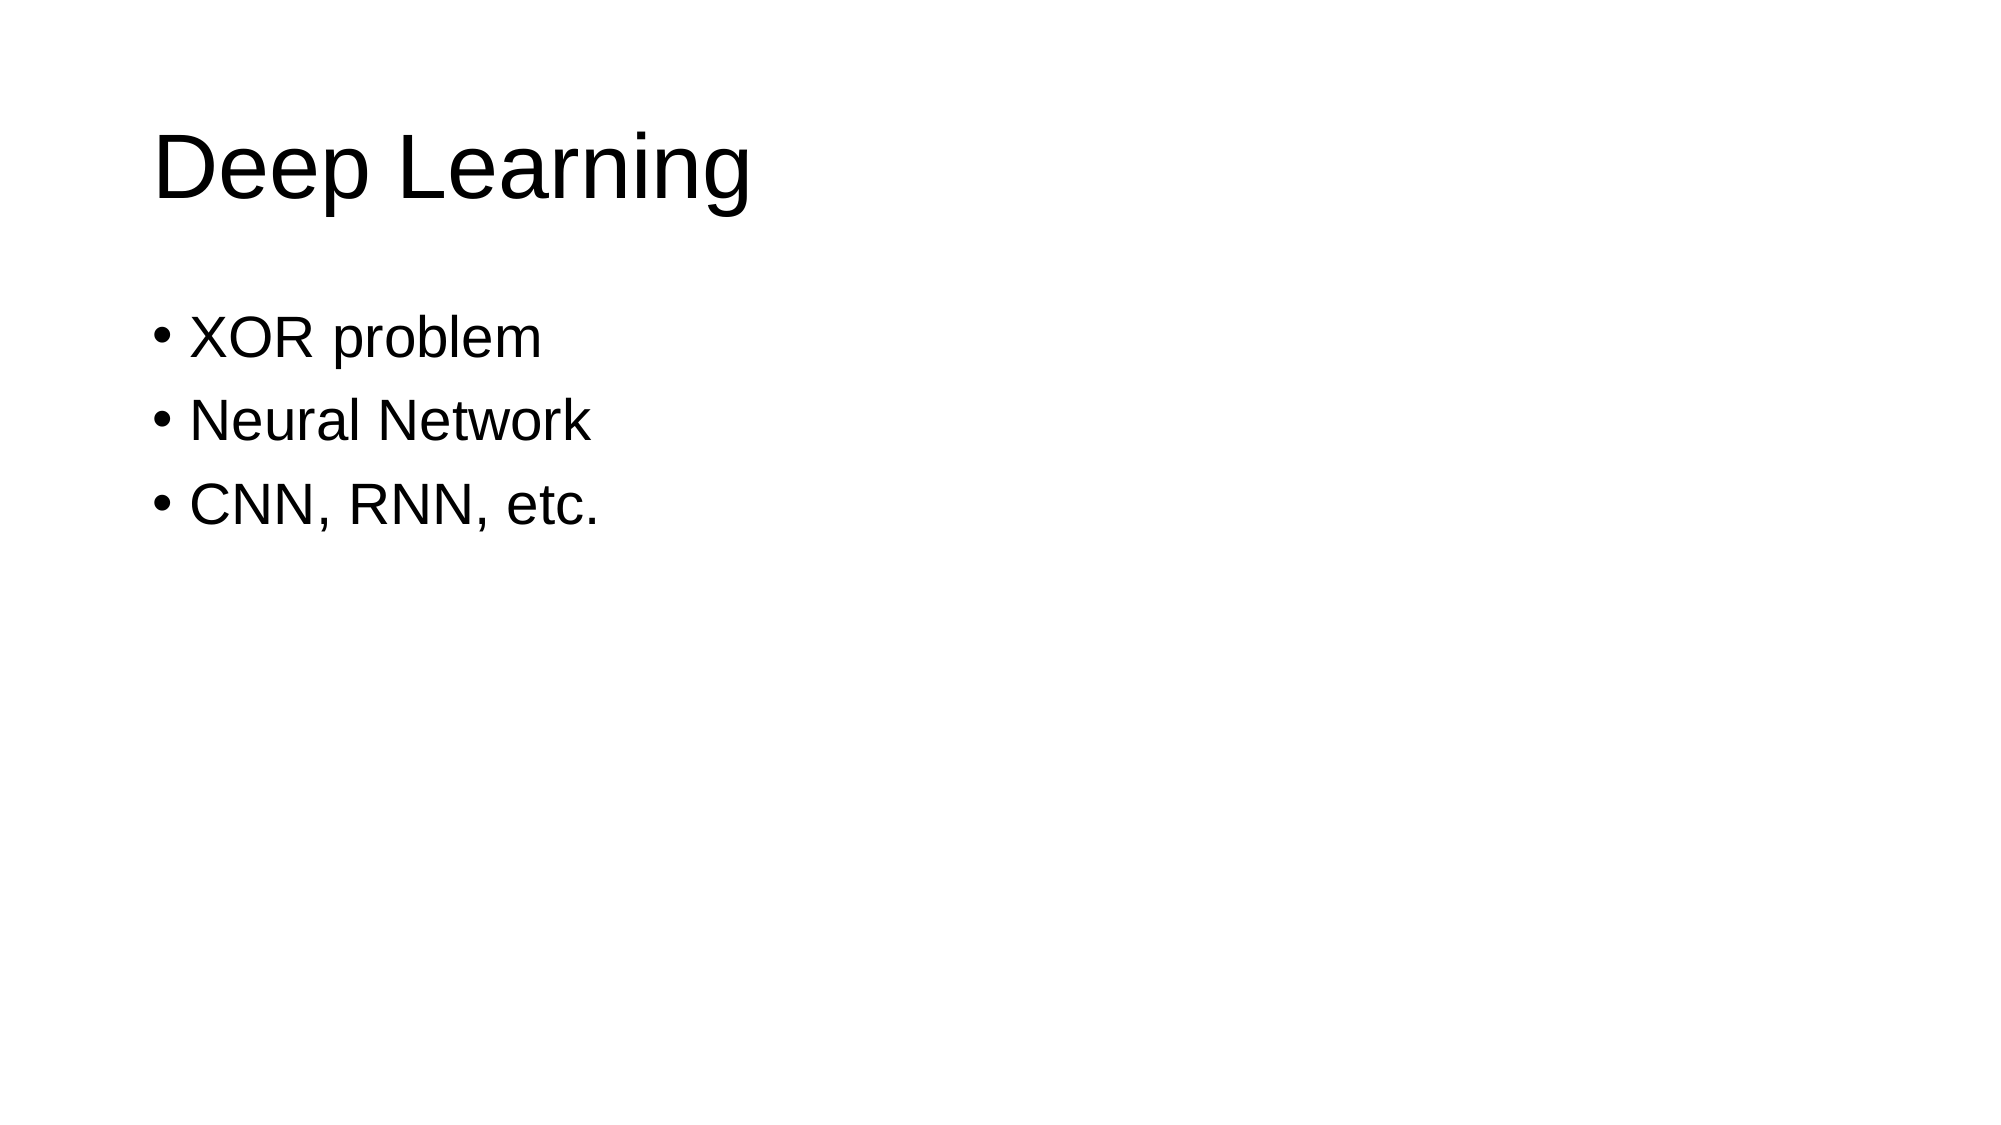

# Deep Learning
XOR problem
Neural Network
CNN, RNN, etc.